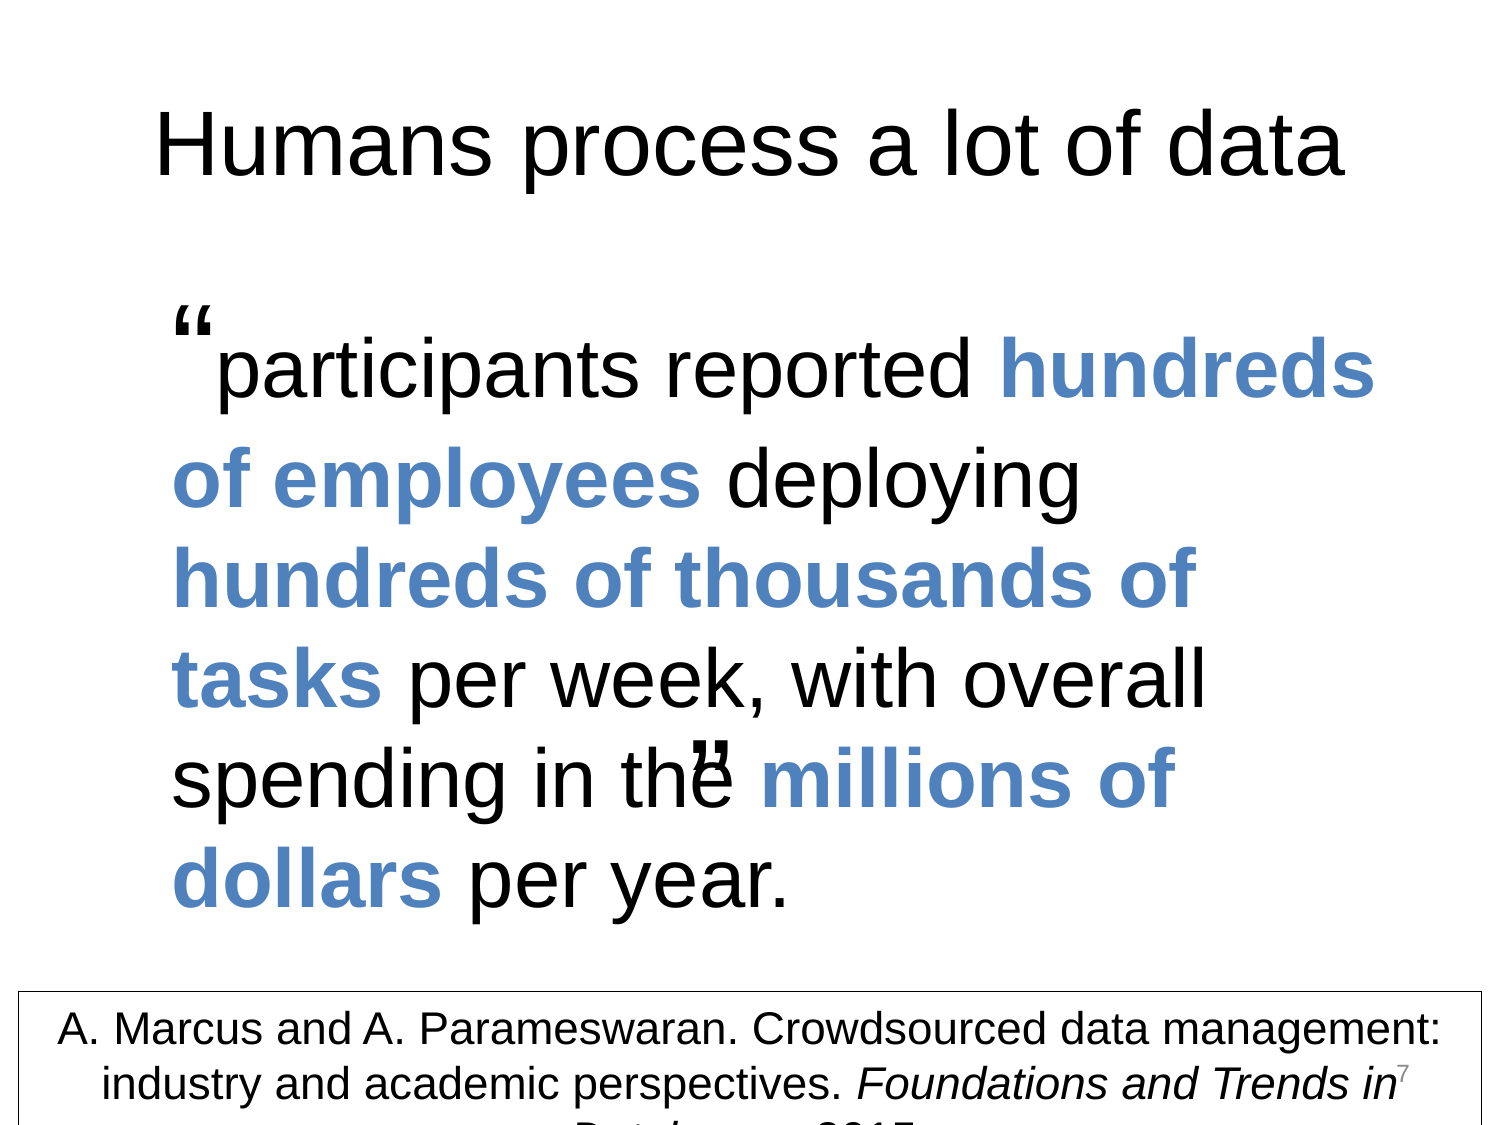

# Humans process a lot of data
“participants reported hundreds of employees deploying hundreds of thousands of tasks per week, with overall spending in the millions of dollars per year.
”
A. Marcus and A. Parameswaran. Crowdsourced data management: industry and academic perspectives. Foundations and Trends in Databases, 2015.
7